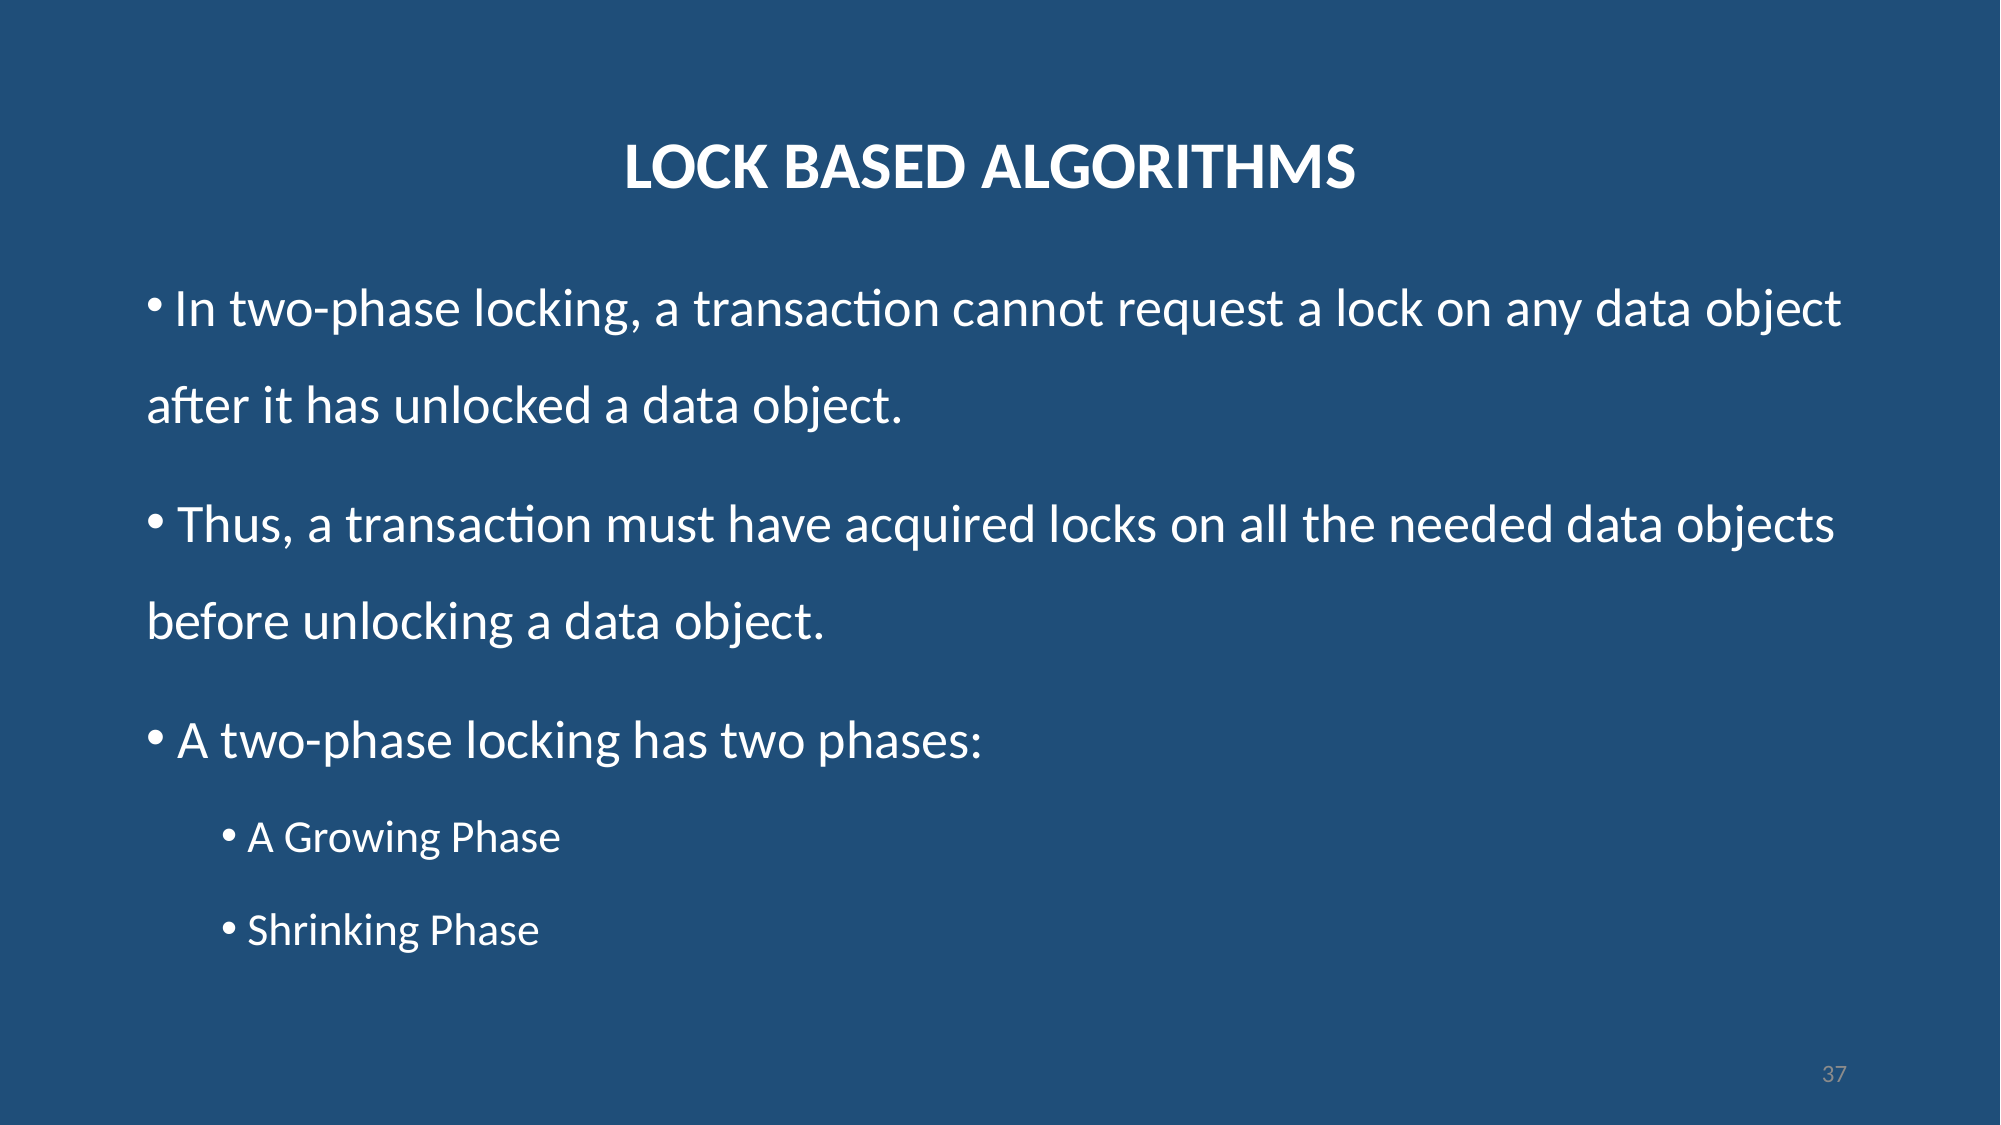

# LOCK BASED ALGORITHMS
 In two-phase locking, a transaction cannot request a lock on any data object after it has unlocked a data object.
 Thus, a transaction must have acquired locks on all the needed data objects before unlocking a data object.
 A two-phase locking has two phases:
 A Growing Phase
 Shrinking Phase

37